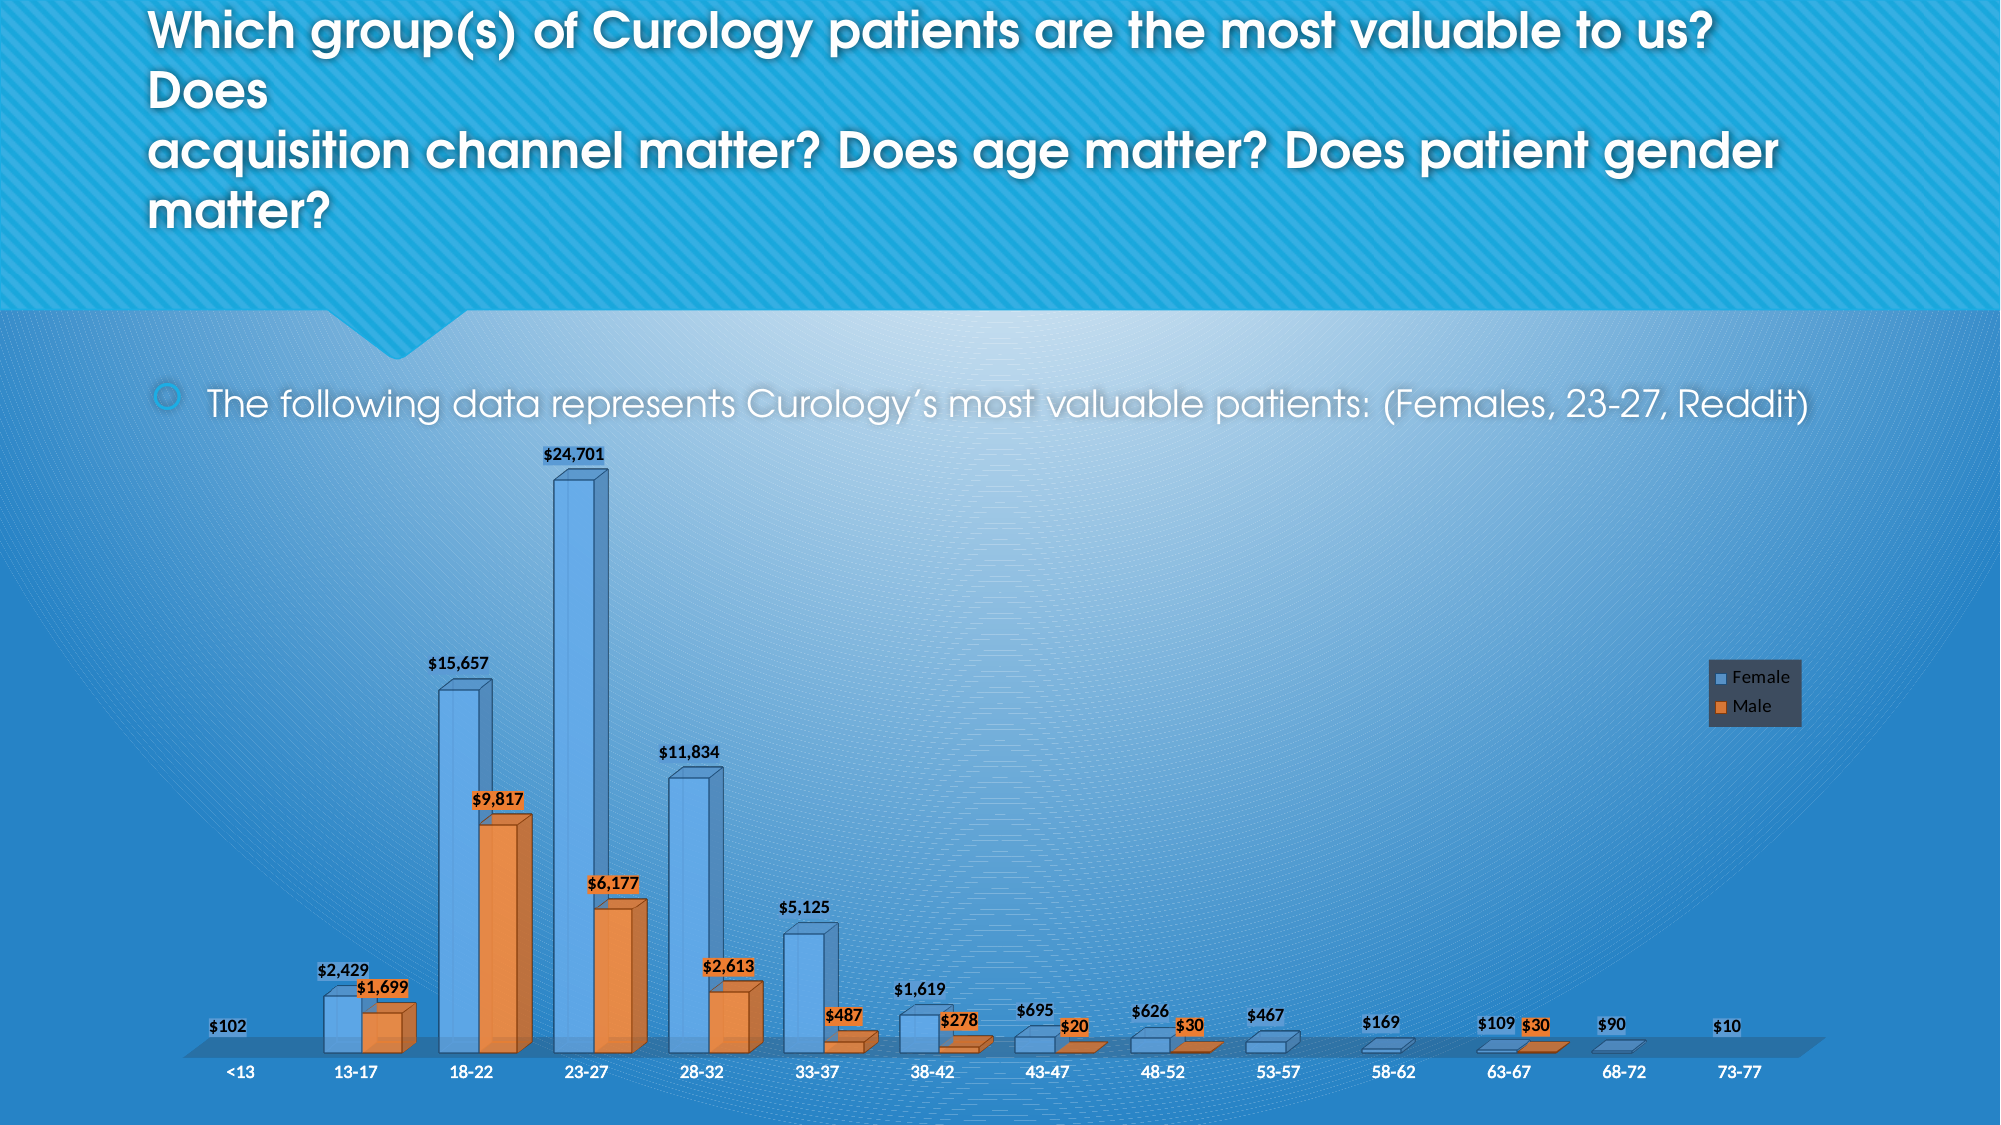

# Which group(s) of Curology patients are the most valuable to us? Does acquisition channel matter? Does age matter? Does patient gender matter?
The following data represents Curology’s most valuable patients: (Females, 23-27, Reddit)

[unsupported chart]